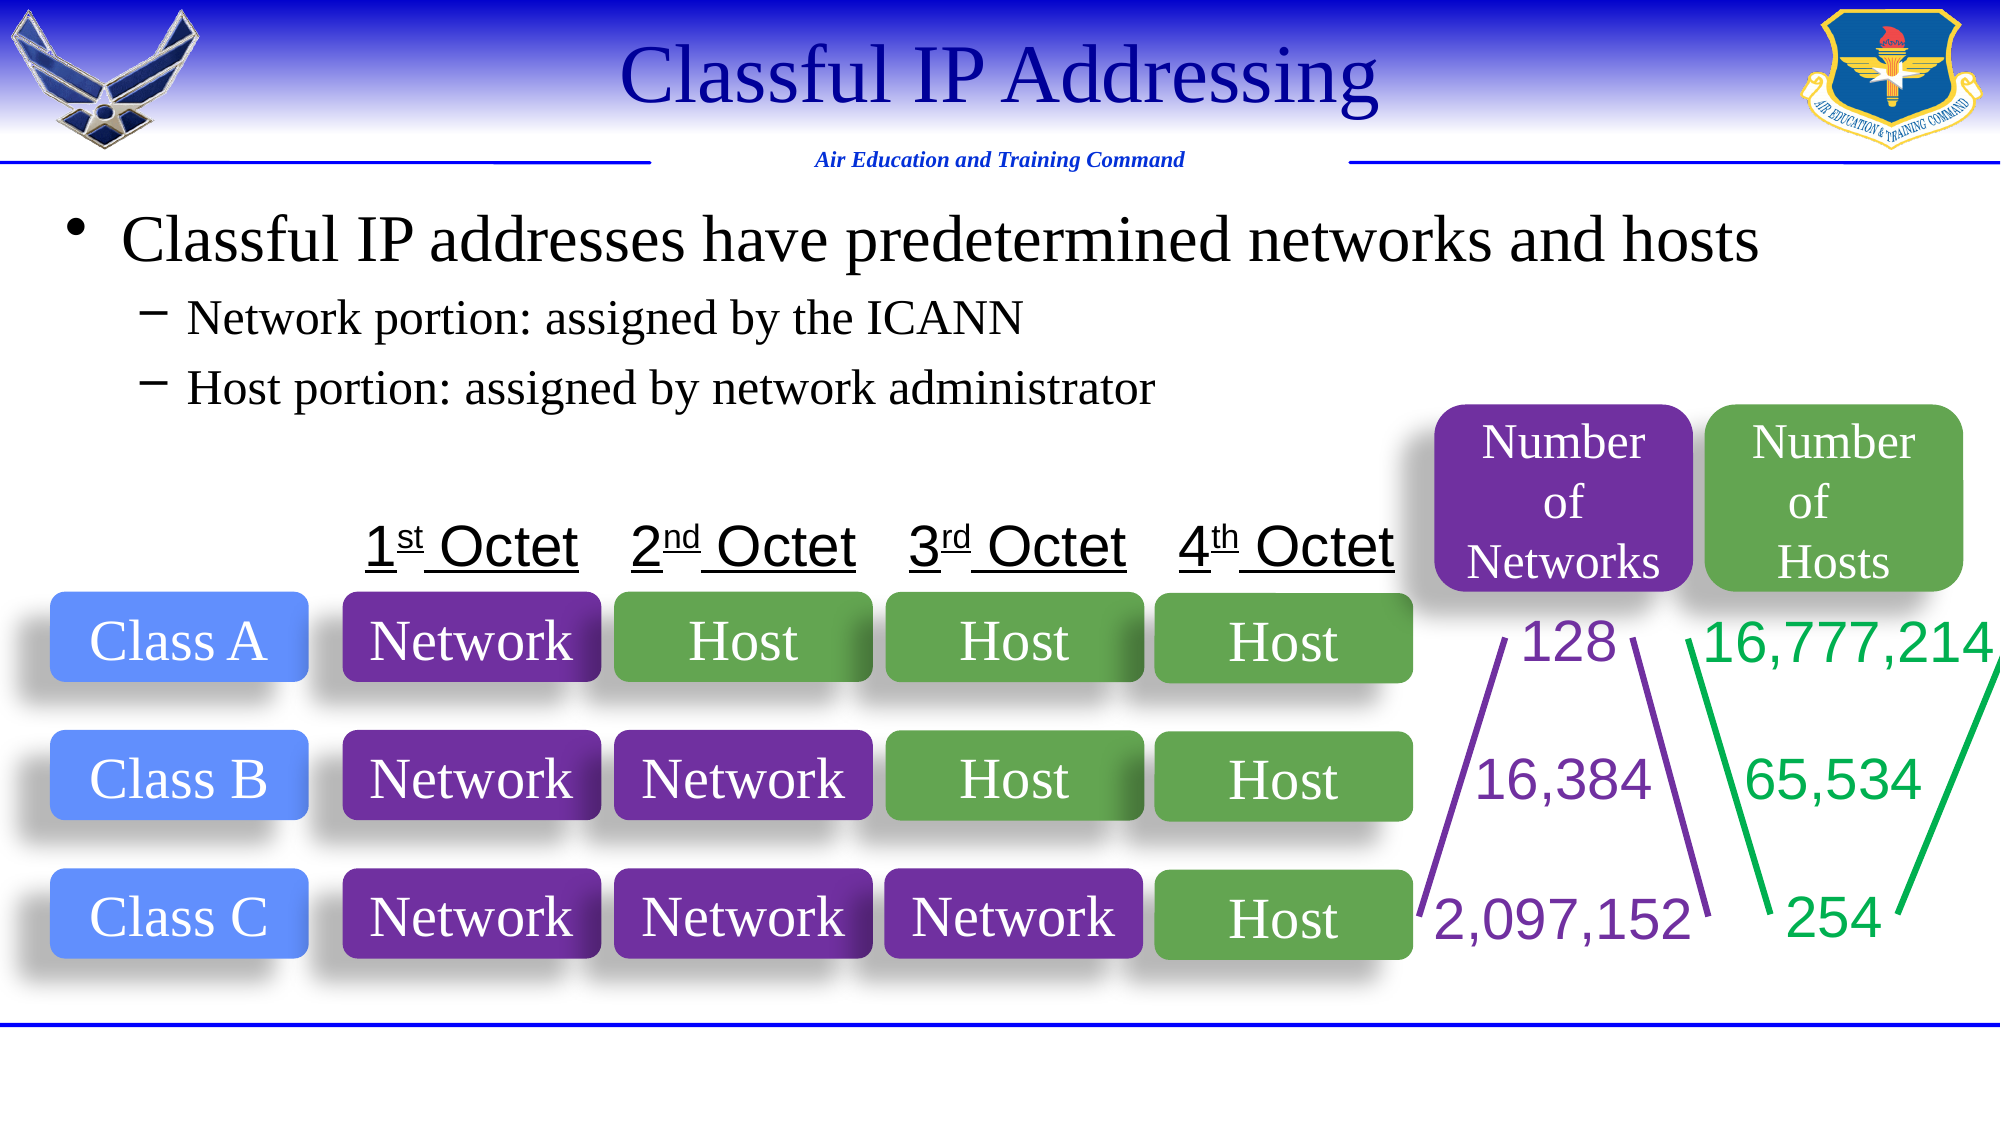

# Classful IP Addressing
Classful IP addresses have predetermined networks and hosts
Network portion: assigned by the ICANN
Host portion: assigned by network administrator

1
Number of Networks
Number of     Hosts
1st Octet
2nd Octet
3rd Octet
4th Octet
Class A
Network
Host
Host
Host
128
16,777,214
Class B
Network
Network
Host
Host
16,384
65,534
Class C
Network
Network
Network
Host
254
2,097,152